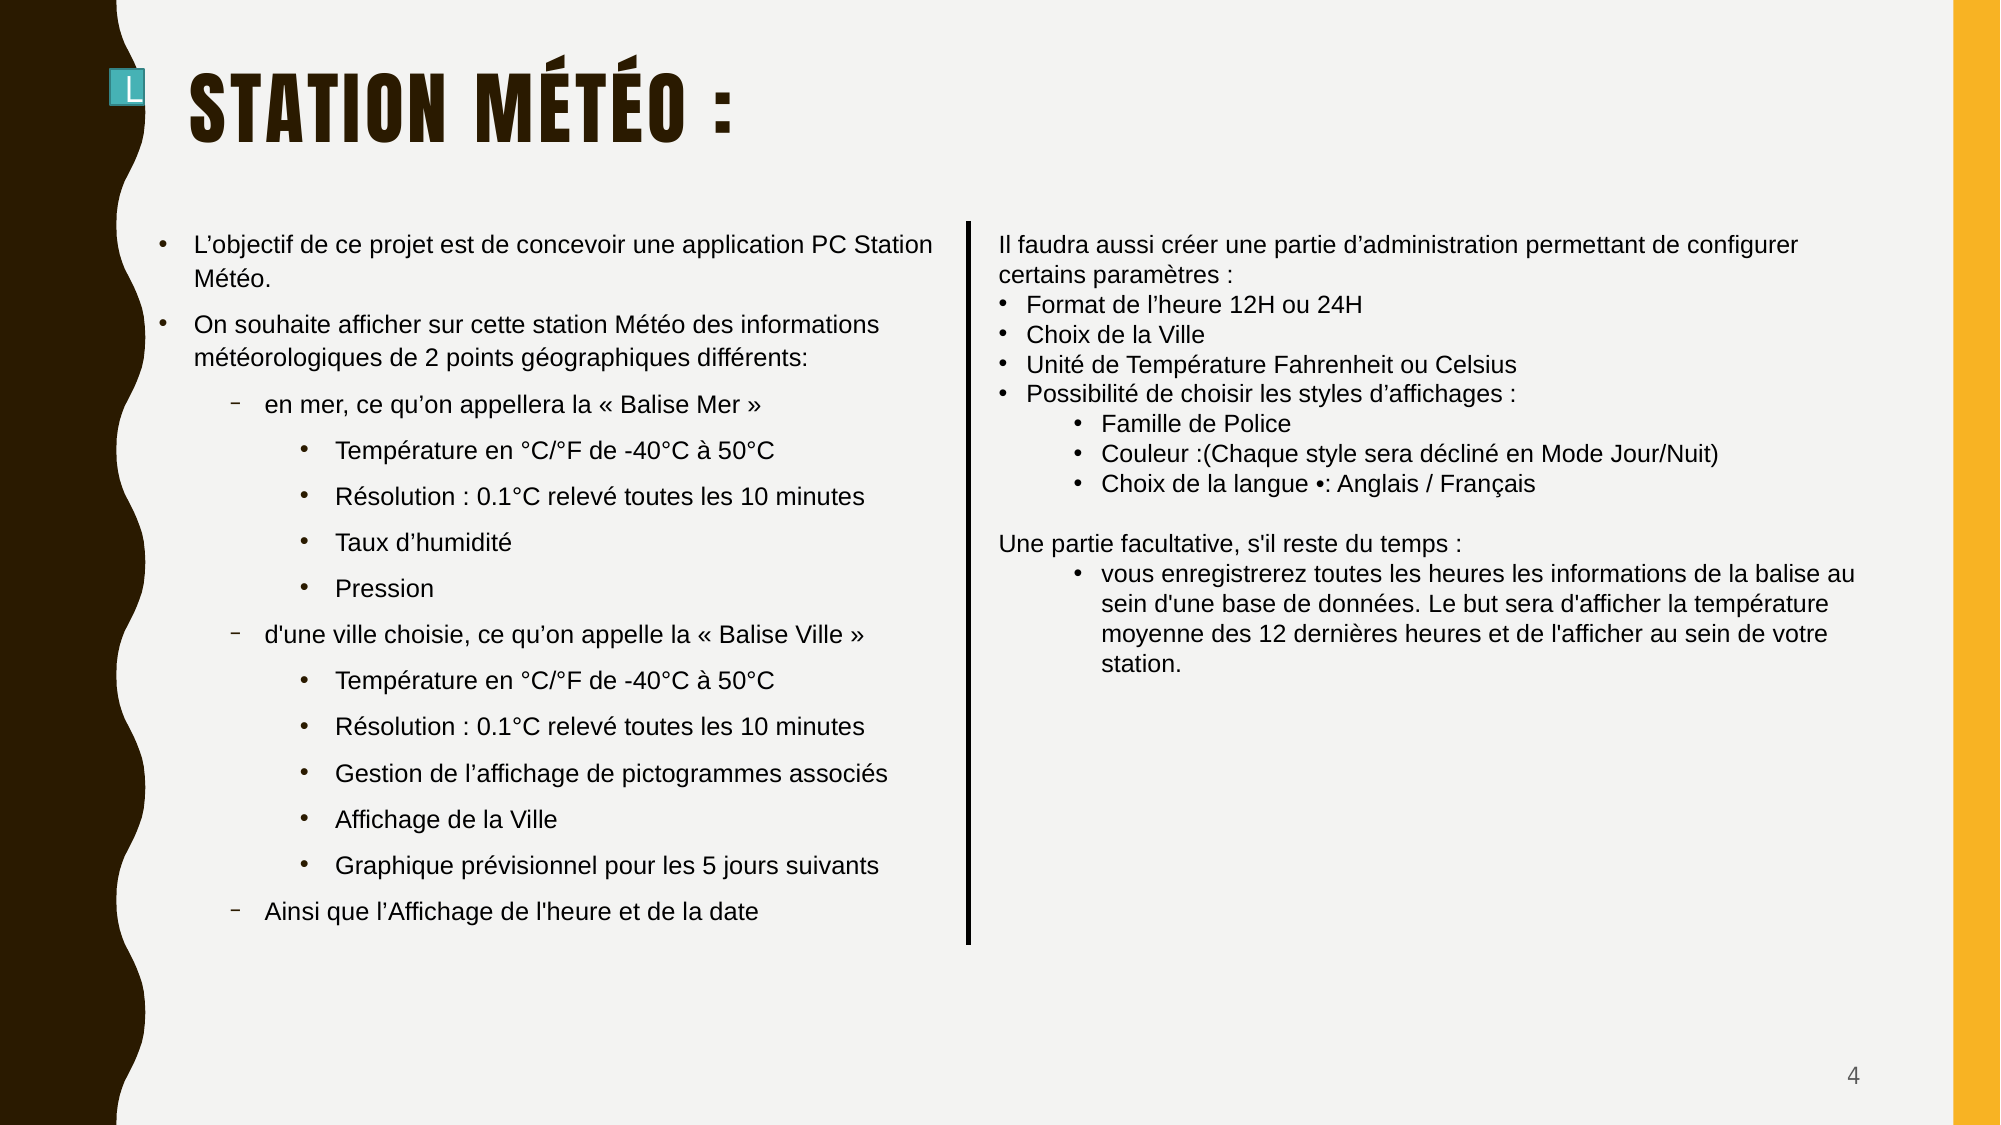

# Station Météo :
L

L’objectif de ce projet est de concevoir une application PC Station Météo.
On souhaite afficher sur cette station Météo des informations météorologiques de 2 points géographiques différents:
en mer, ce qu’on appellera la « Balise Mer »
Température en °C/°F de -40°C à 50°C
Résolution : 0.1°C relevé toutes les 10 minutes
Taux d’humidité
Pression
d'une ville choisie, ce qu’on appelle la « Balise Ville »
Température en °C/°F de -40°C à 50°C
Résolution : 0.1°C relevé toutes les 10 minutes
Gestion de l’affichage de pictogrammes associés
Affichage de la Ville
Graphique prévisionnel pour les 5 jours suivants
Ainsi que l’Affichage de l'heure et de la date

Il faudra aussi créer une partie d’administration permettant de configurer certains paramètres :
Format de l’heure 12H ou 24H
Choix de la Ville
Unité de Température Fahrenheit ou Celsius
Possibilité de choisir les styles d’affichages :
Famille de Police
Couleur :(Chaque style sera décliné en Mode Jour/Nuit)
Choix de la langue •: Anglais / Français

Une partie facultative, s'il reste du temps :
vous enregistrerez toutes les heures les informations de la balise au sein d'une base de données. Le but sera d'afficher la température moyenne des 12 dernières heures et de l'afficher au sein de votre station.
4